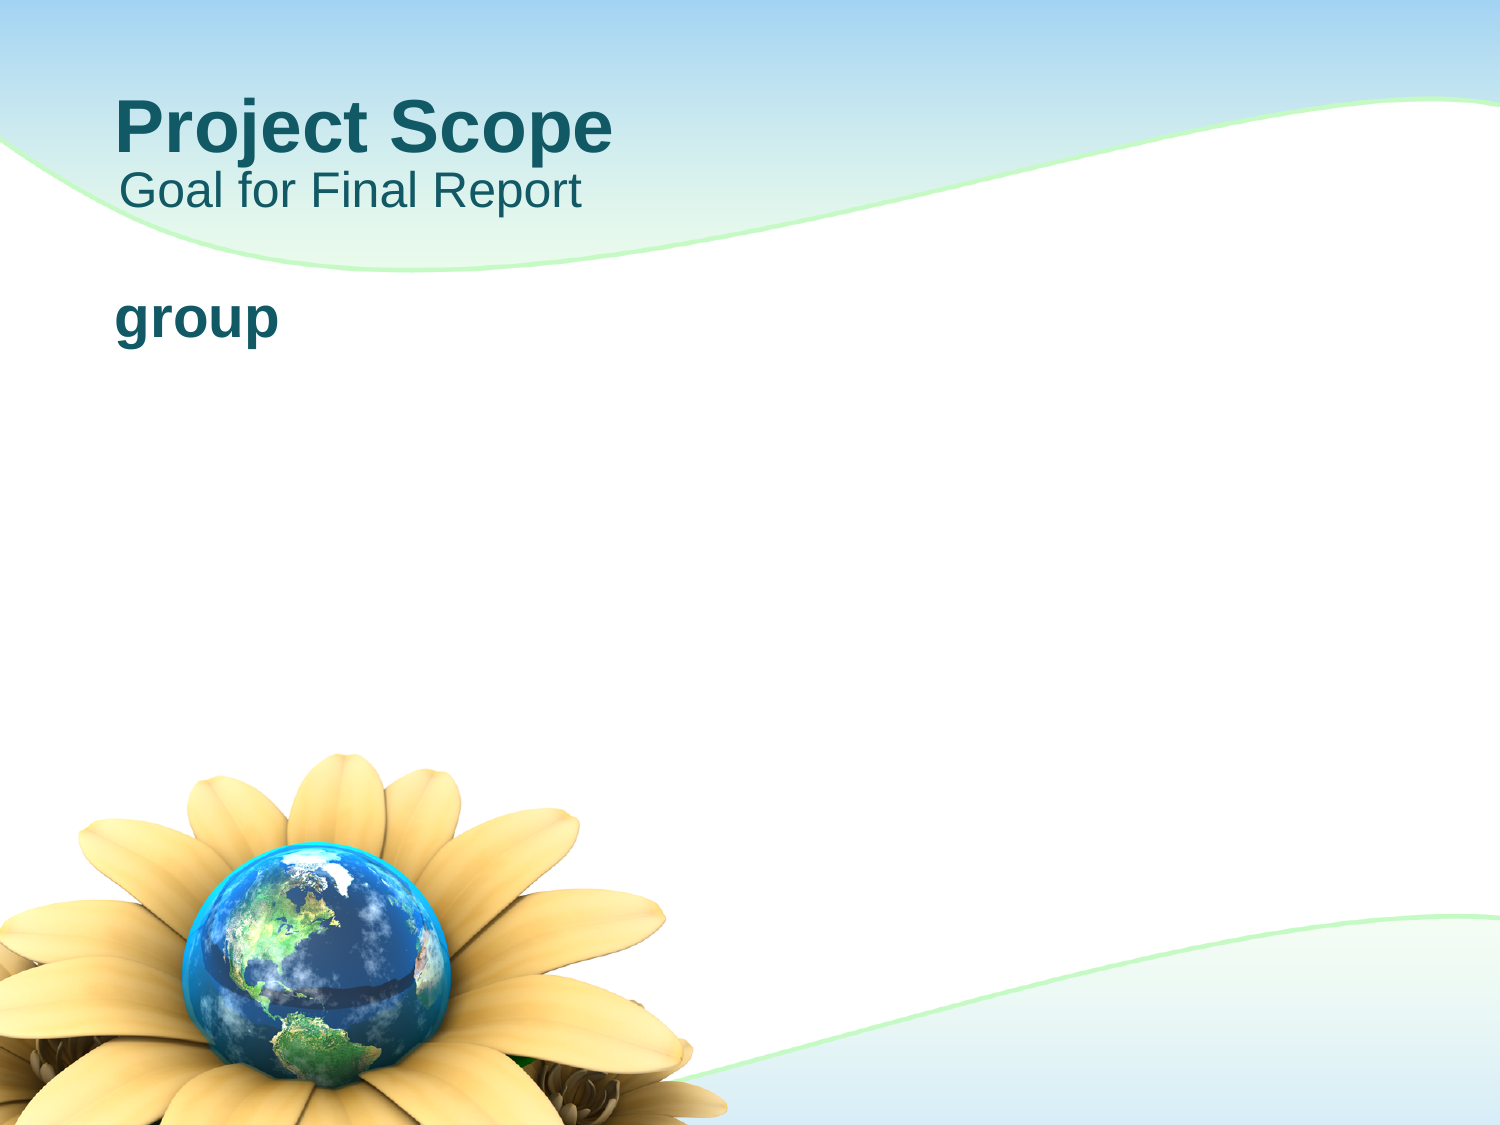

# Project Scope
Goal for Final Report
group